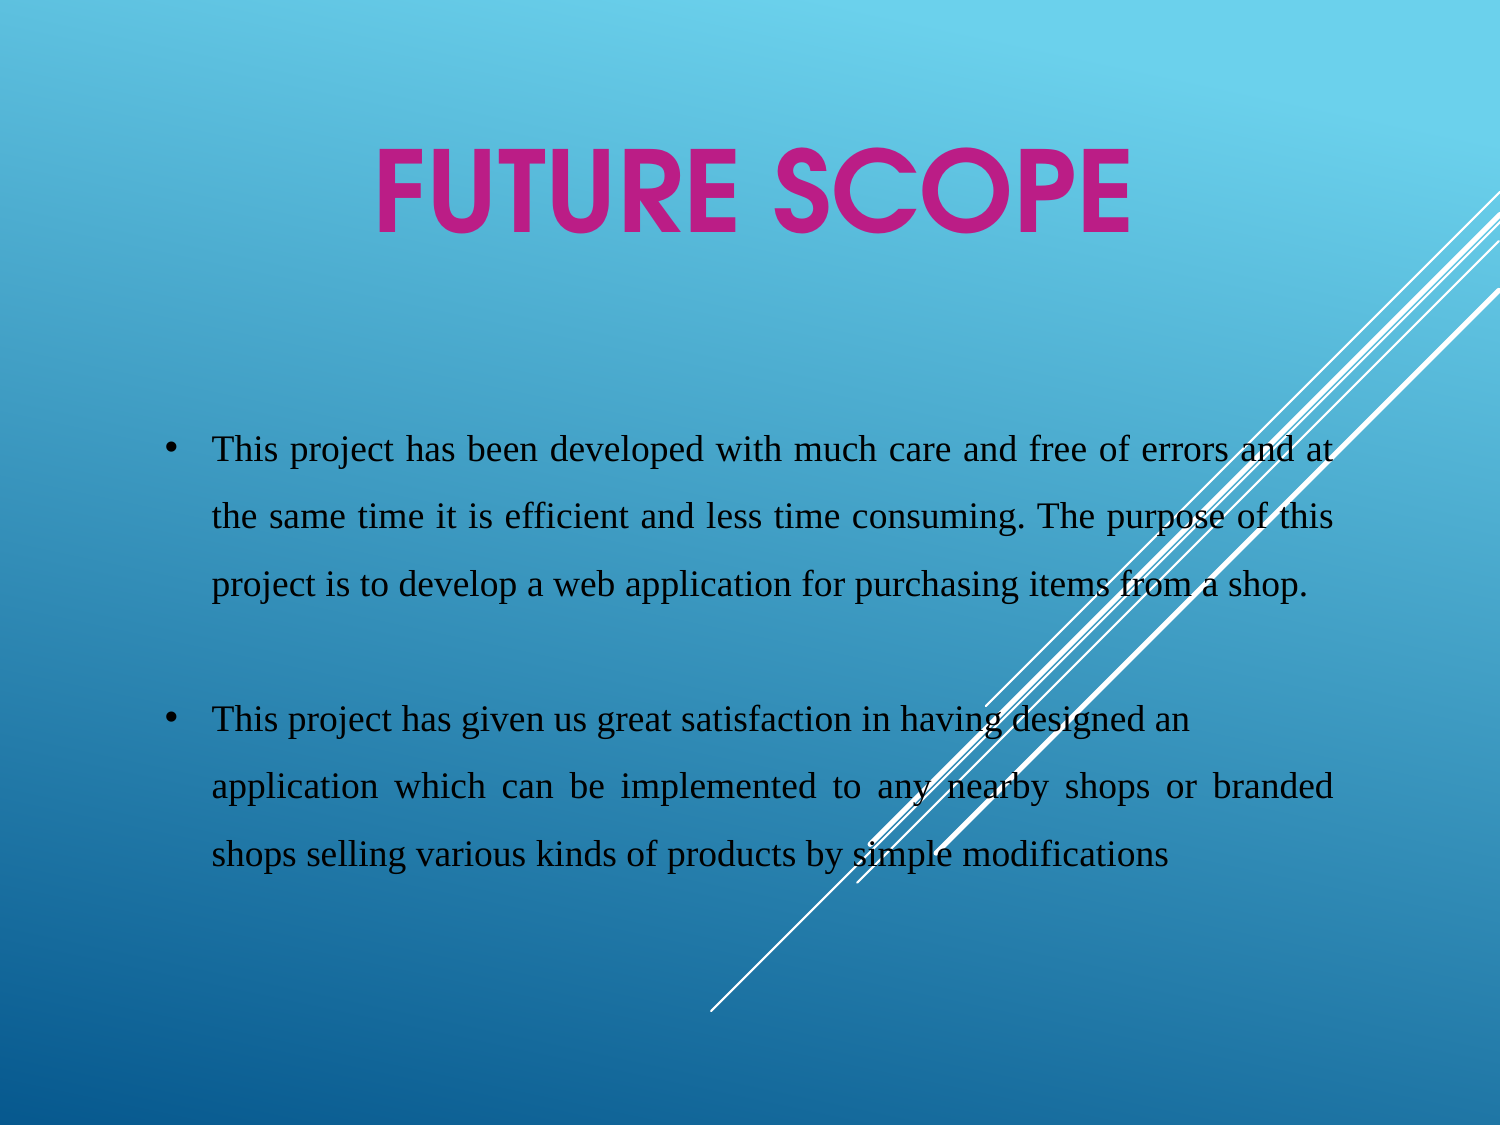

FUTURE SCOPE
This project has been developed with much care and free of errors and at the same time it is efficient and less time consuming. The purpose of this project is to develop a web application for purchasing items from a shop.

This project has given us great satisfaction in having designed an application which can be implemented to any nearby shops or branded shops selling various kinds of products by simple modifications